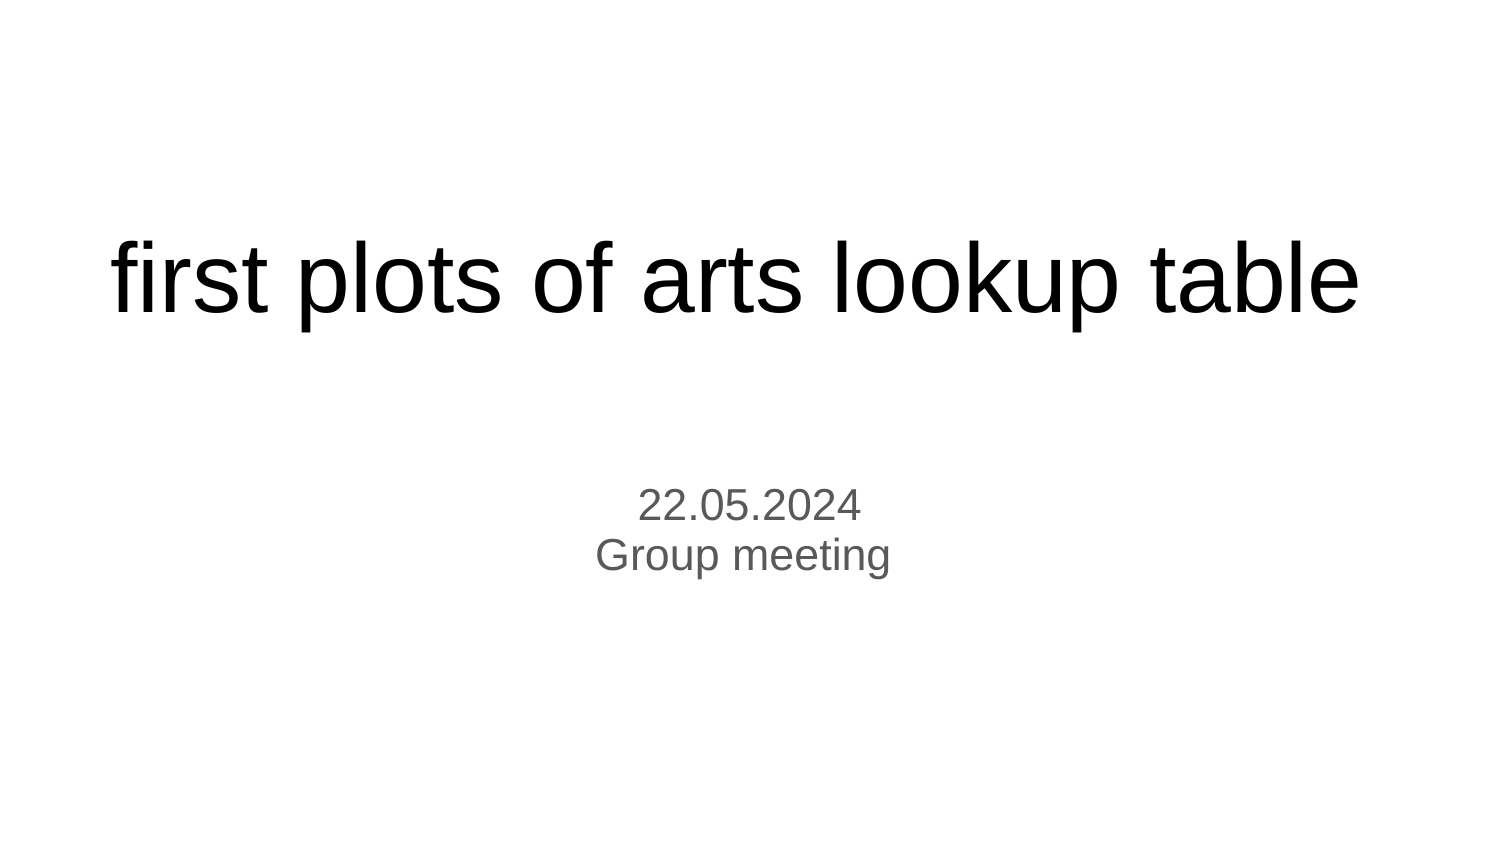

# first plots of arts lookup table
22.05.2024
Group meeting